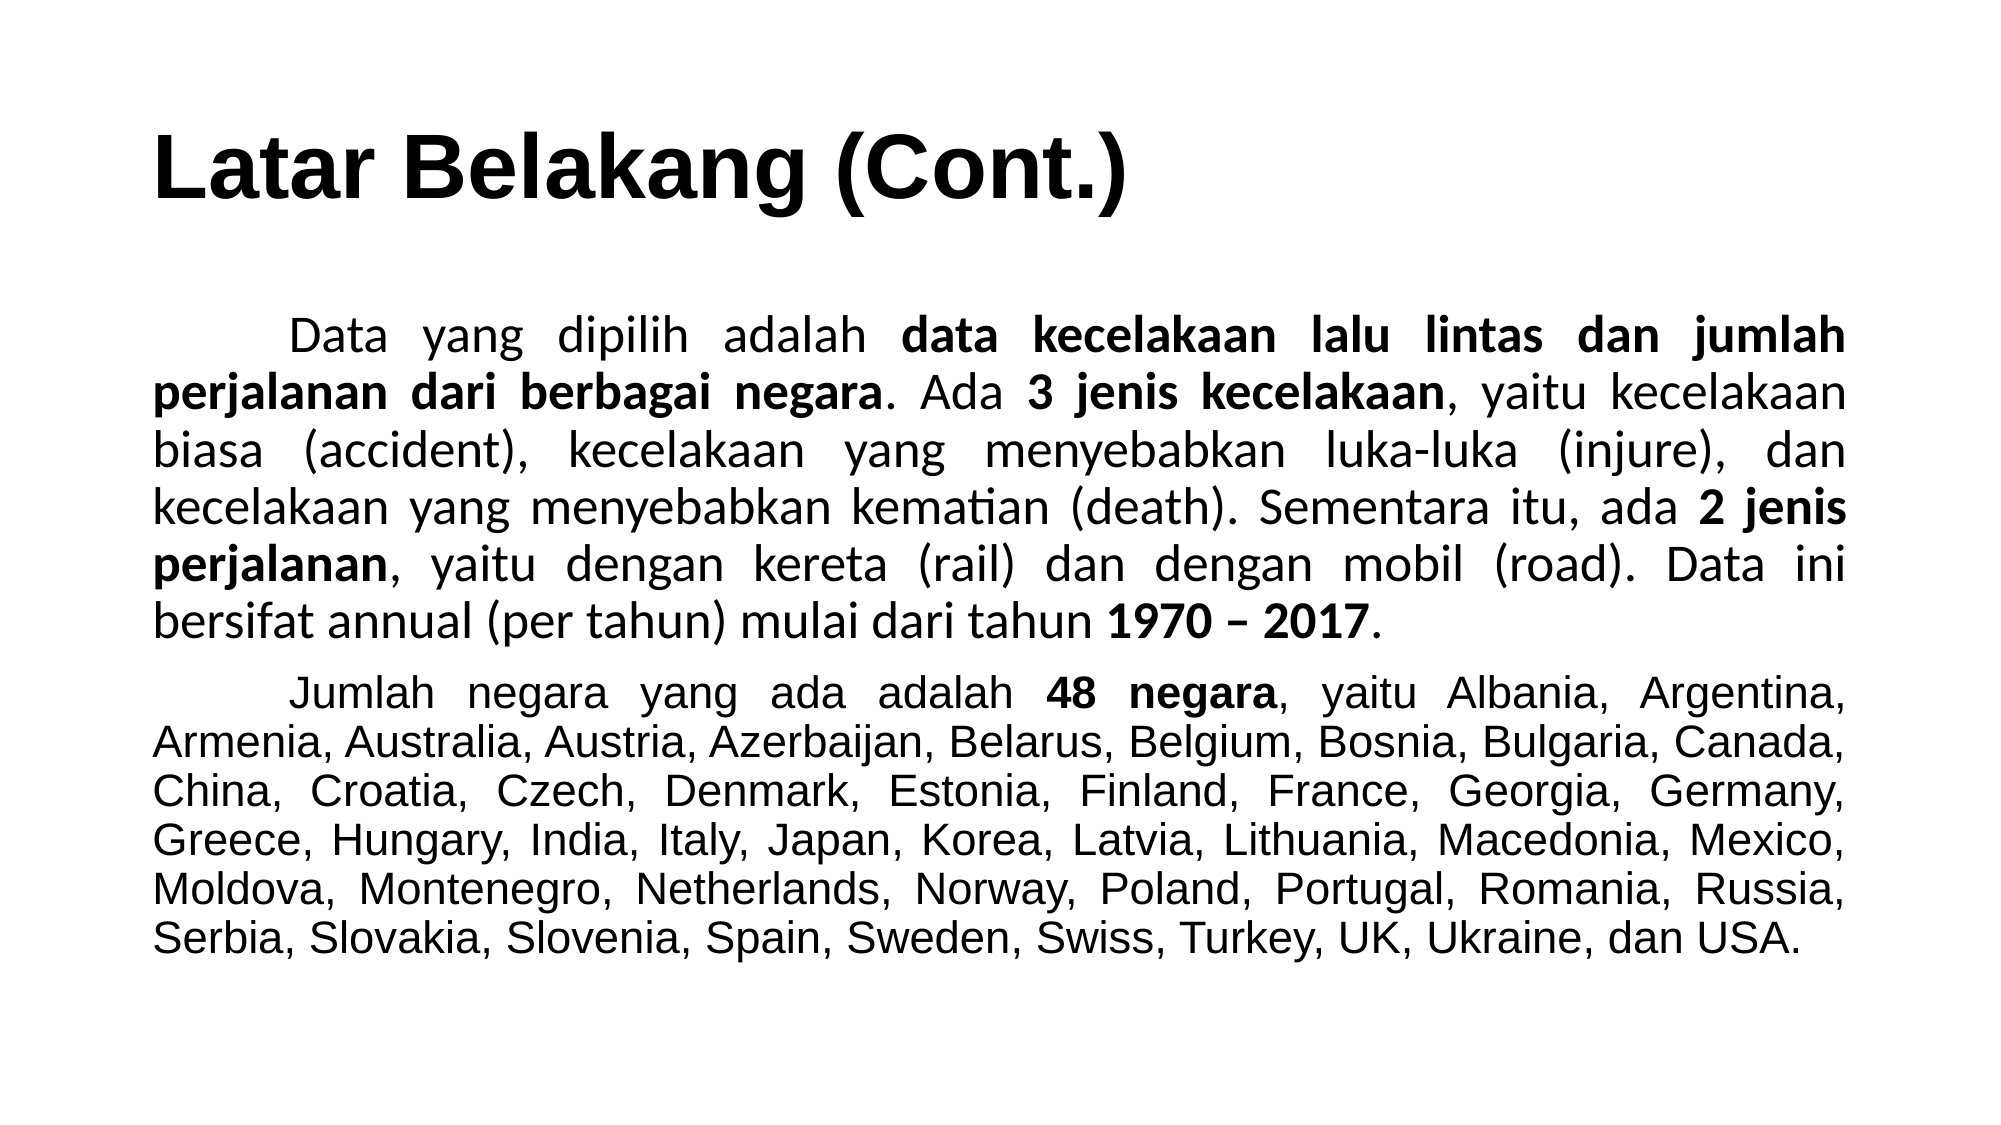

# Latar Belakang (Cont.)
	Data yang dipilih adalah data kecelakaan lalu lintas dan jumlah perjalanan dari berbagai negara. Ada 3 jenis kecelakaan, yaitu kecelakaan biasa (accident), kecelakaan yang menyebabkan luka-luka (injure), dan kecelakaan yang menyebabkan kematian (death). Sementara itu, ada 2 jenis perjalanan, yaitu dengan kereta (rail) dan dengan mobil (road). Data ini bersifat annual (per tahun) mulai dari tahun 1970 – 2017.
	Jumlah negara yang ada adalah 48 negara, yaitu Albania, Argentina, Armenia, Australia, Austria, Azerbaijan, Belarus, Belgium, Bosnia, Bulgaria, Canada, China, Croatia, Czech, Denmark, Estonia, Finland, France, Georgia, Germany, Greece, Hungary, India, Italy, Japan, Korea, Latvia, Lithuania, Macedonia, Mexico, Moldova, Montenegro, Netherlands, Norway, Poland, Portugal, Romania, Russia, Serbia, Slovakia, Slovenia, Spain, Sweden, Swiss, Turkey, UK, Ukraine, dan USA.